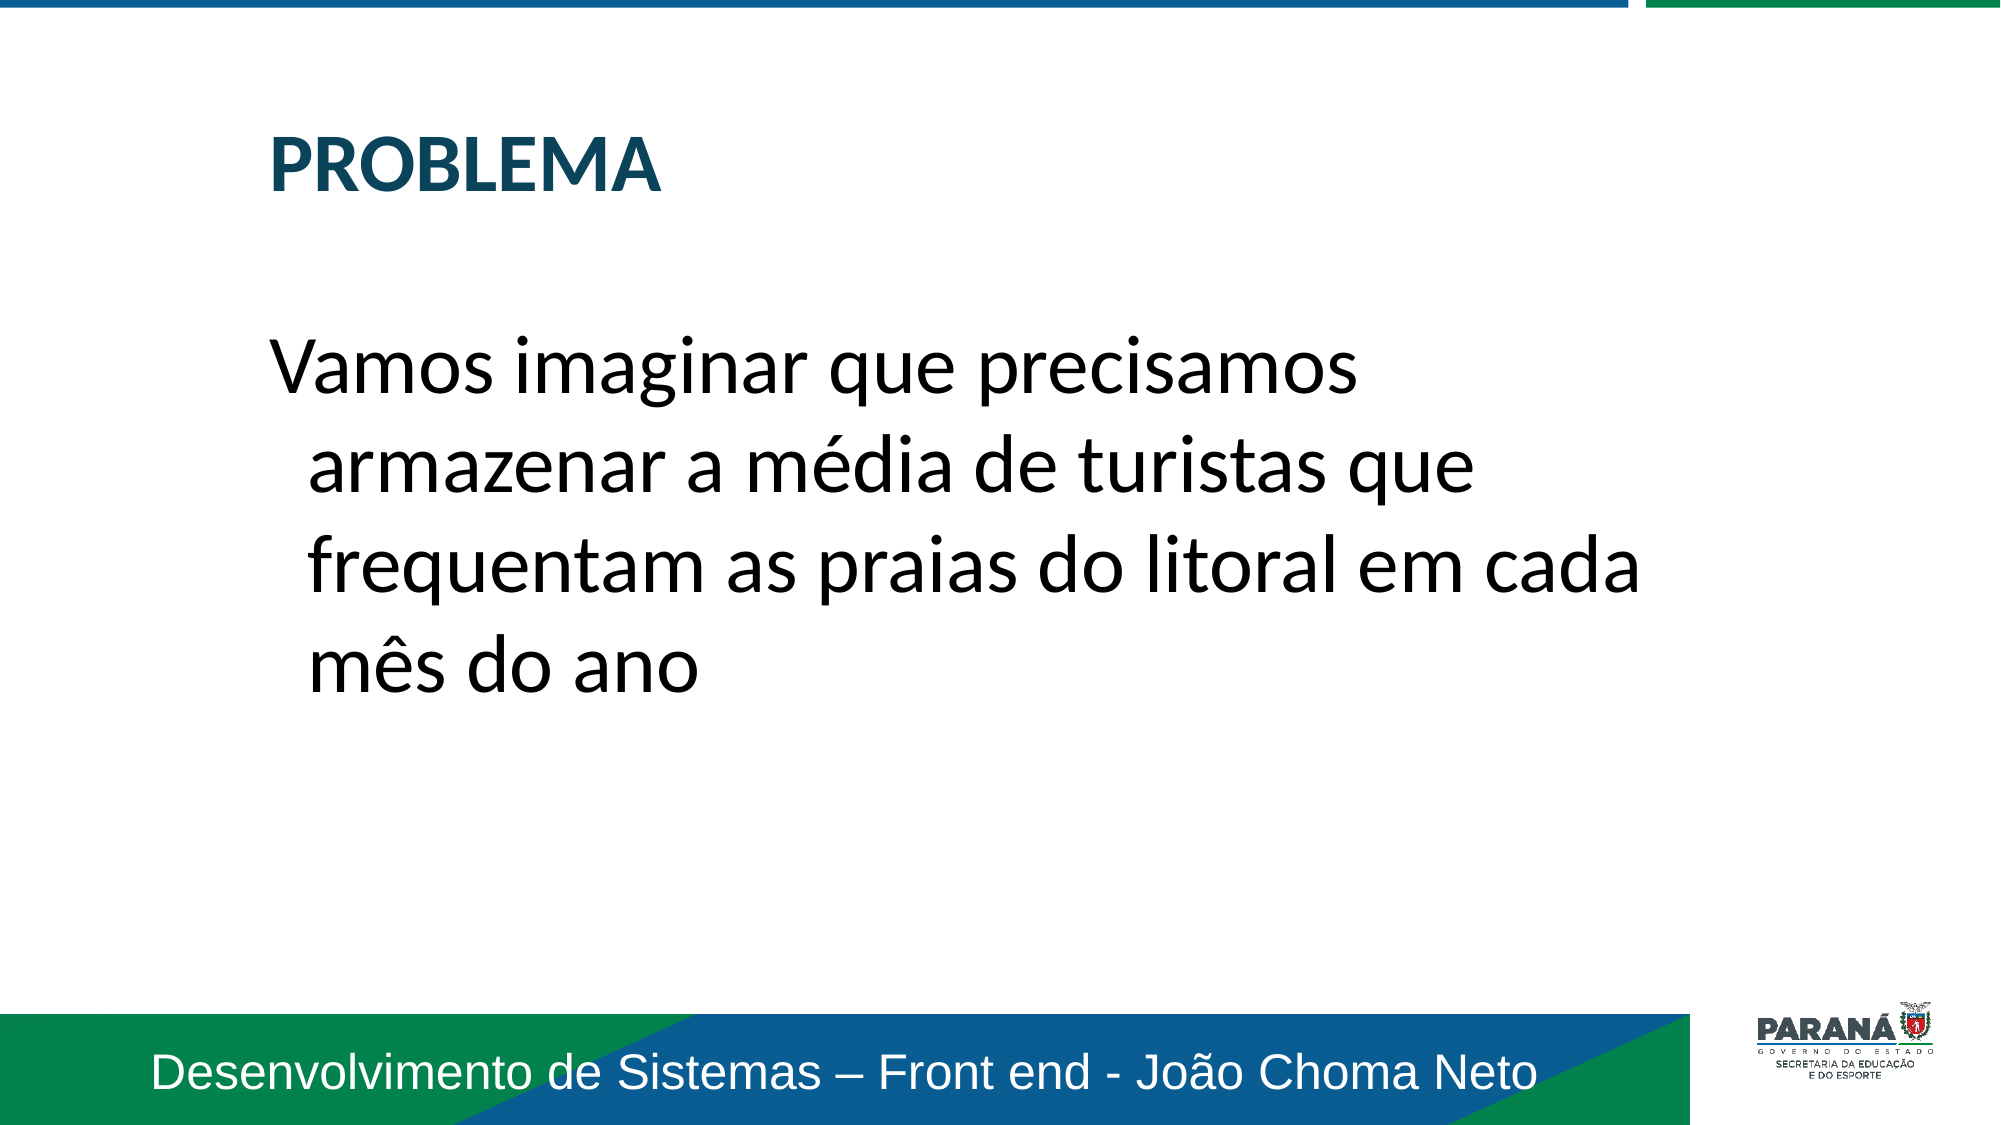

PROBLEMA
Vamos imaginar que precisamos armazenar a média de turistas que frequentam as praias do litoral em cada mês do ano